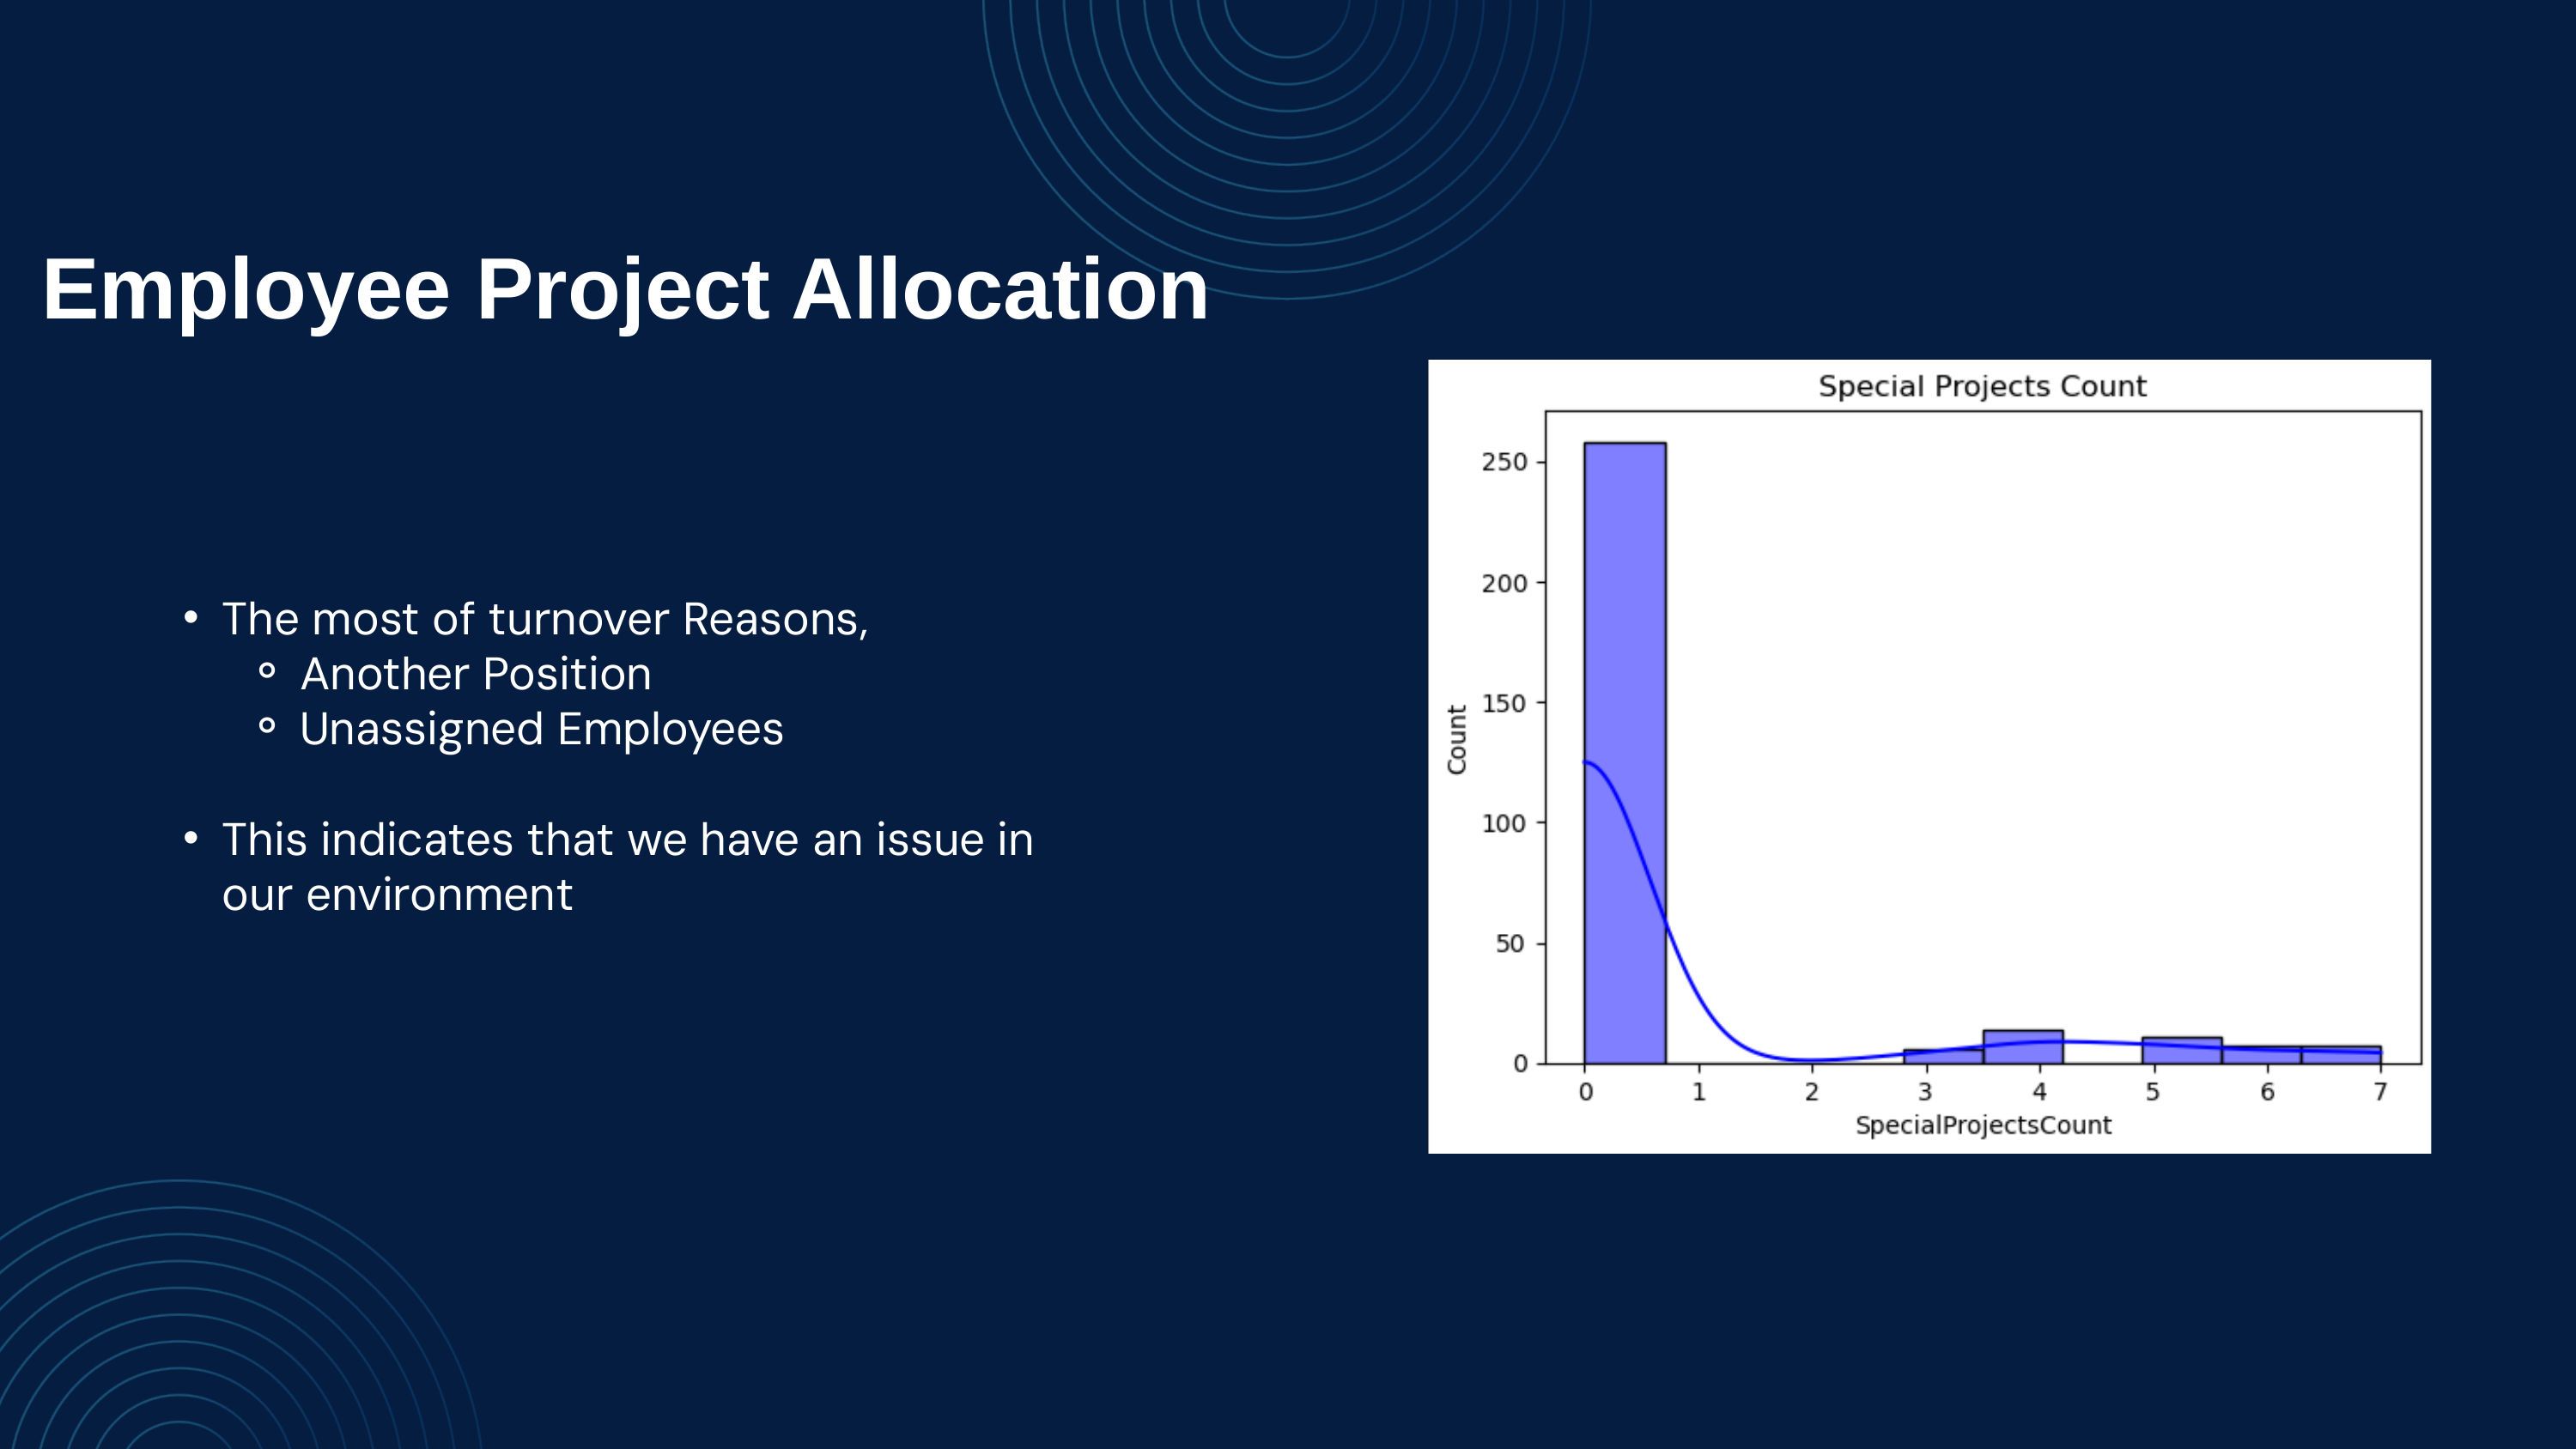

Employee Project Allocation

The most of turnover Reasons,
Another Position
Unassigned Employees

This indicates that we have an issue in our environment